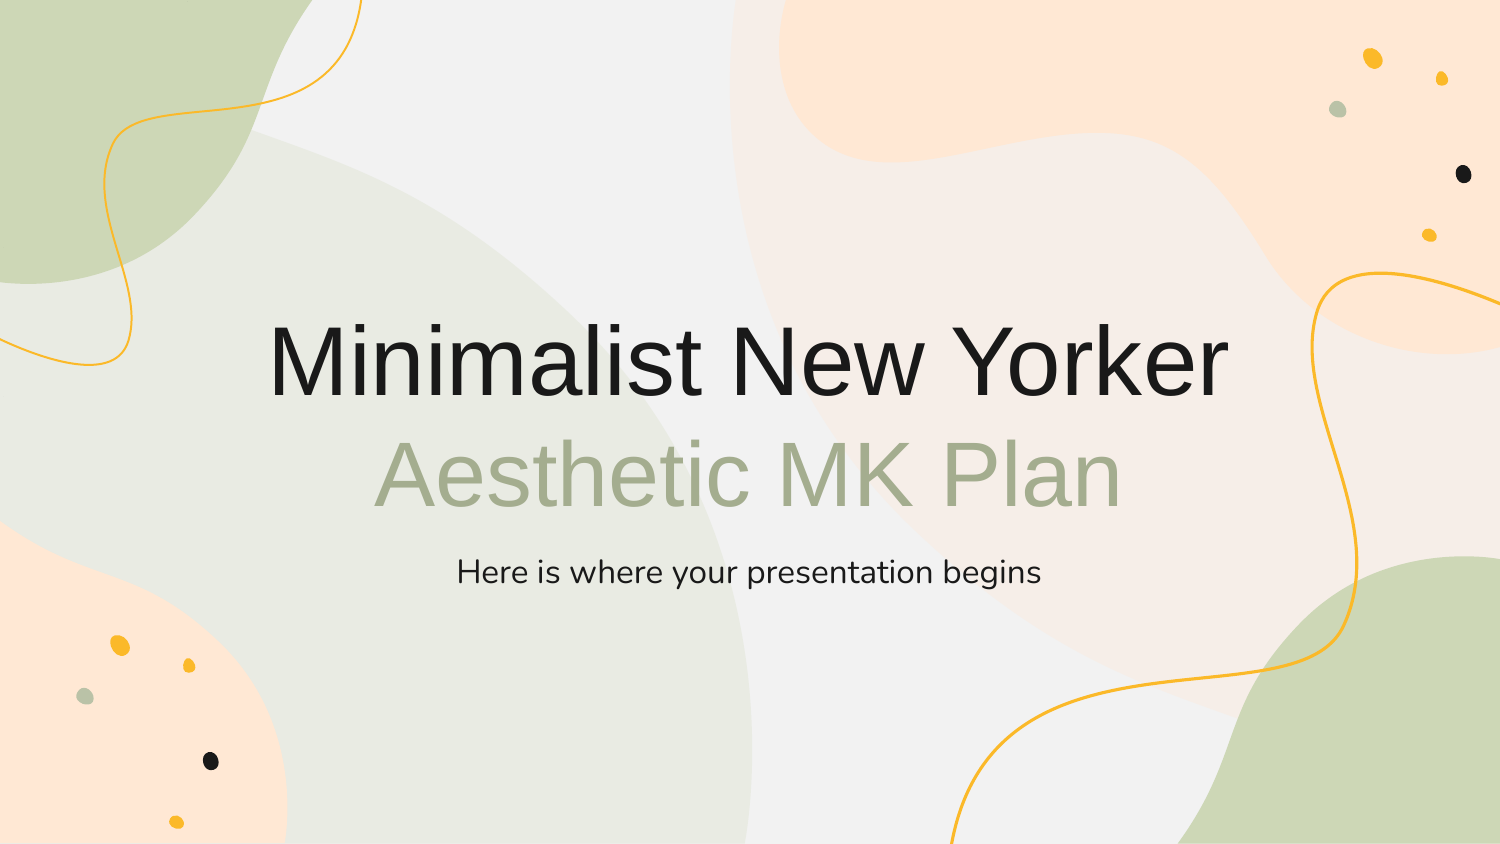

# Minimalist New Yorker Aesthetic MK Plan

Here is where your presentation begins